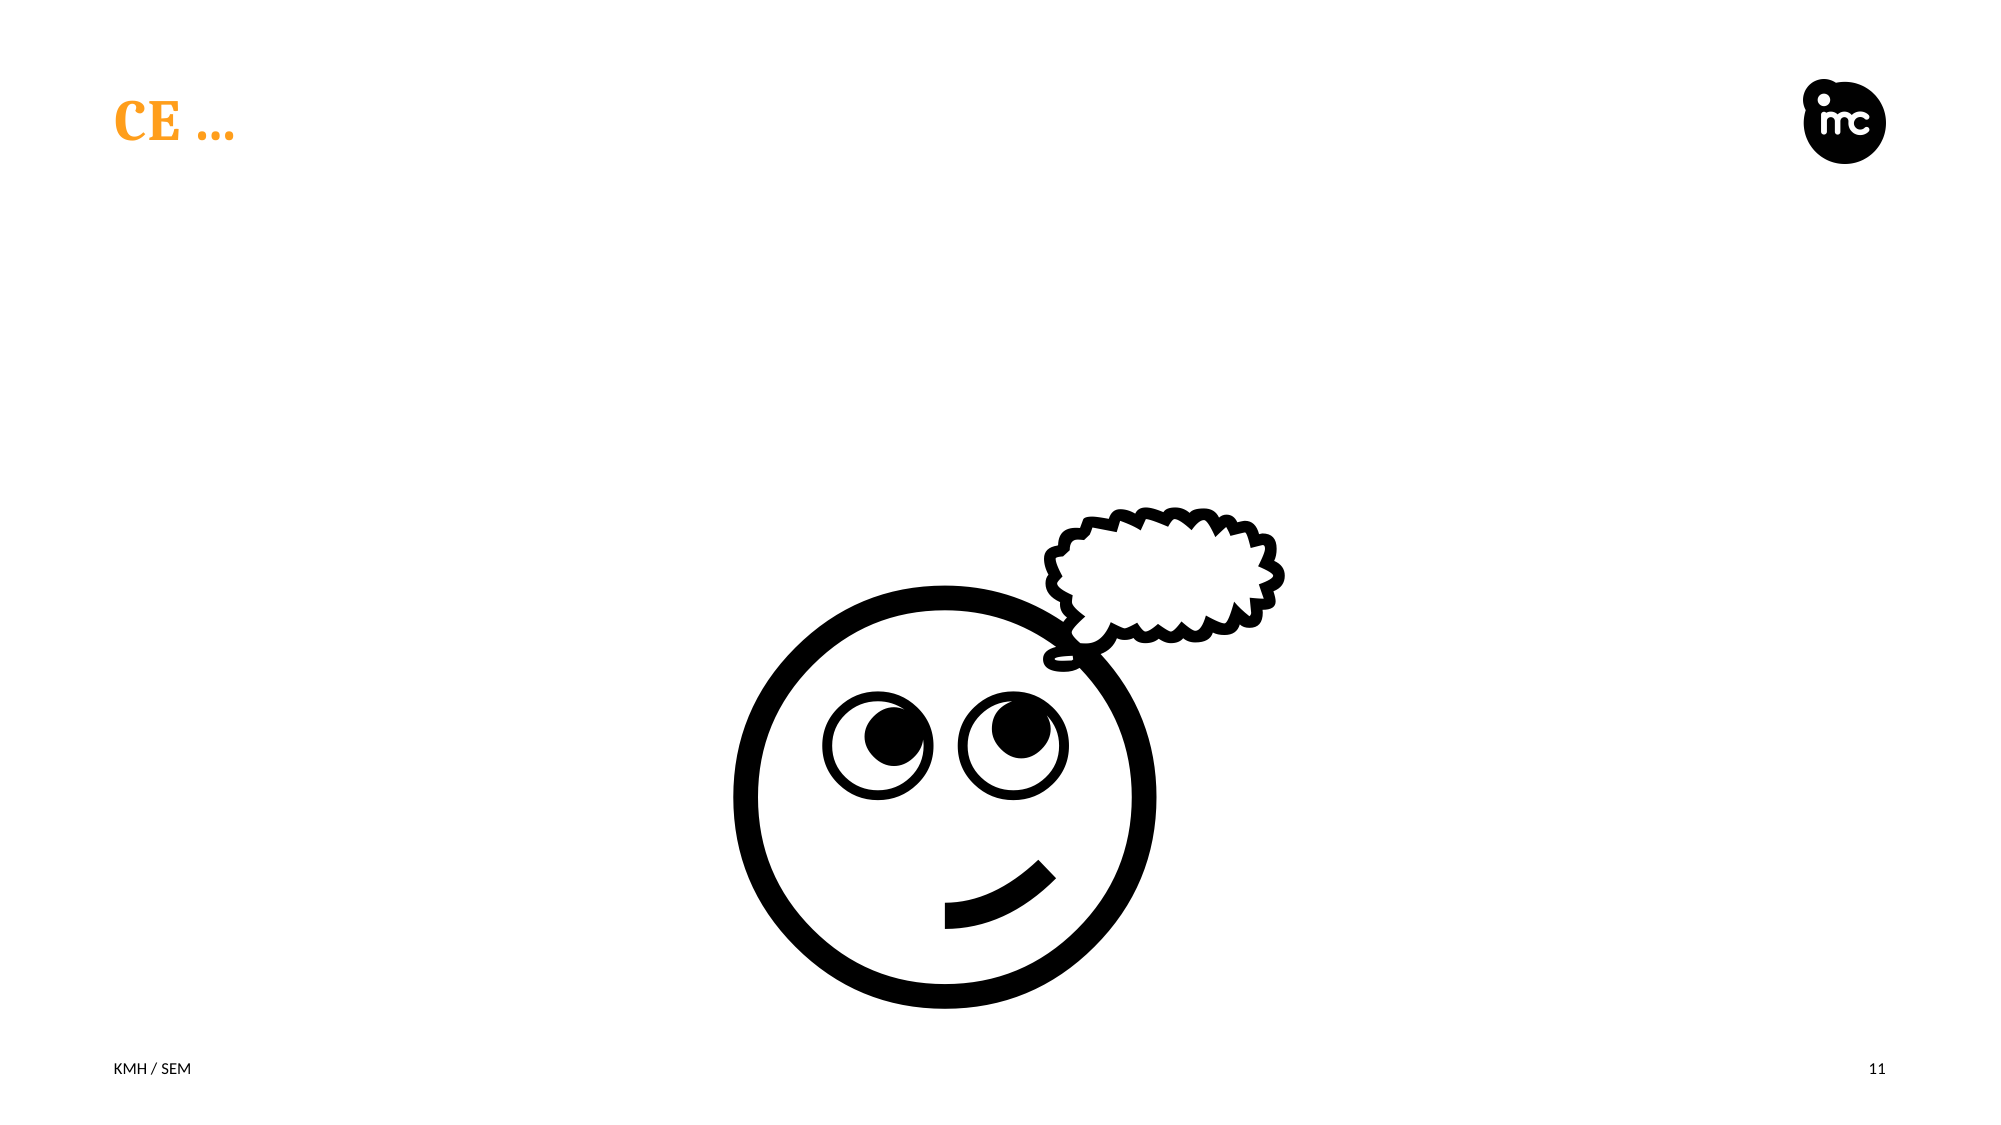

# CE …
🤔
KMH / SEM

11